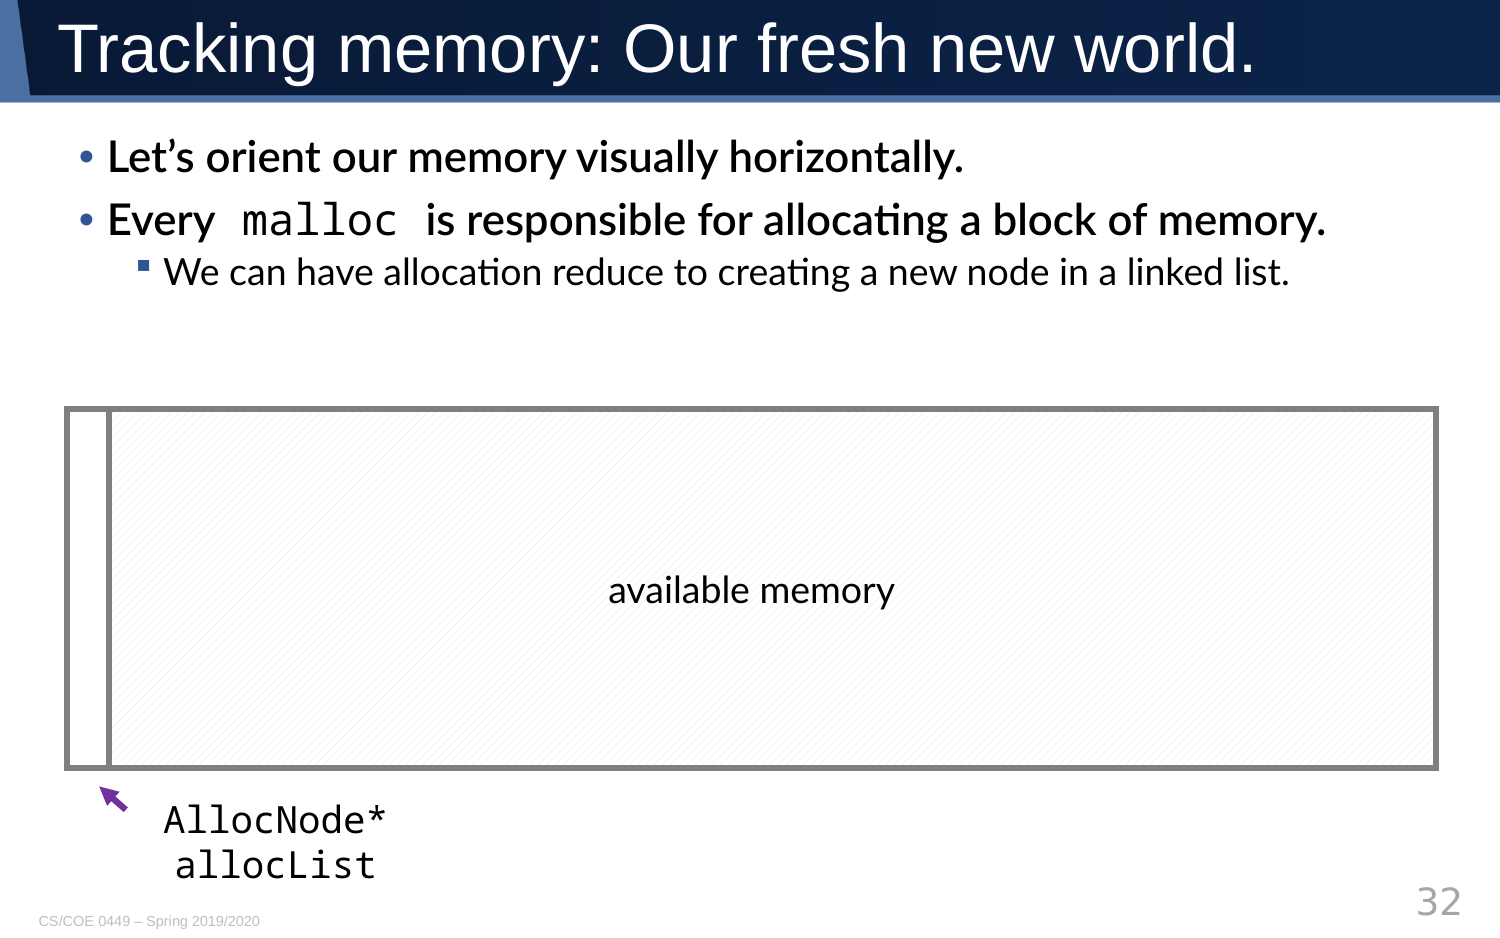

# Tracking memory: Our fresh new world.
Let’s orient our memory visually horizontally.
Every malloc is responsible for allocating a block of memory.
We can have allocation reduce to creating a new node in a linked list.

available memory
AllocNode* allocList
32
CS/COE 0449 – Spring 2019/2020